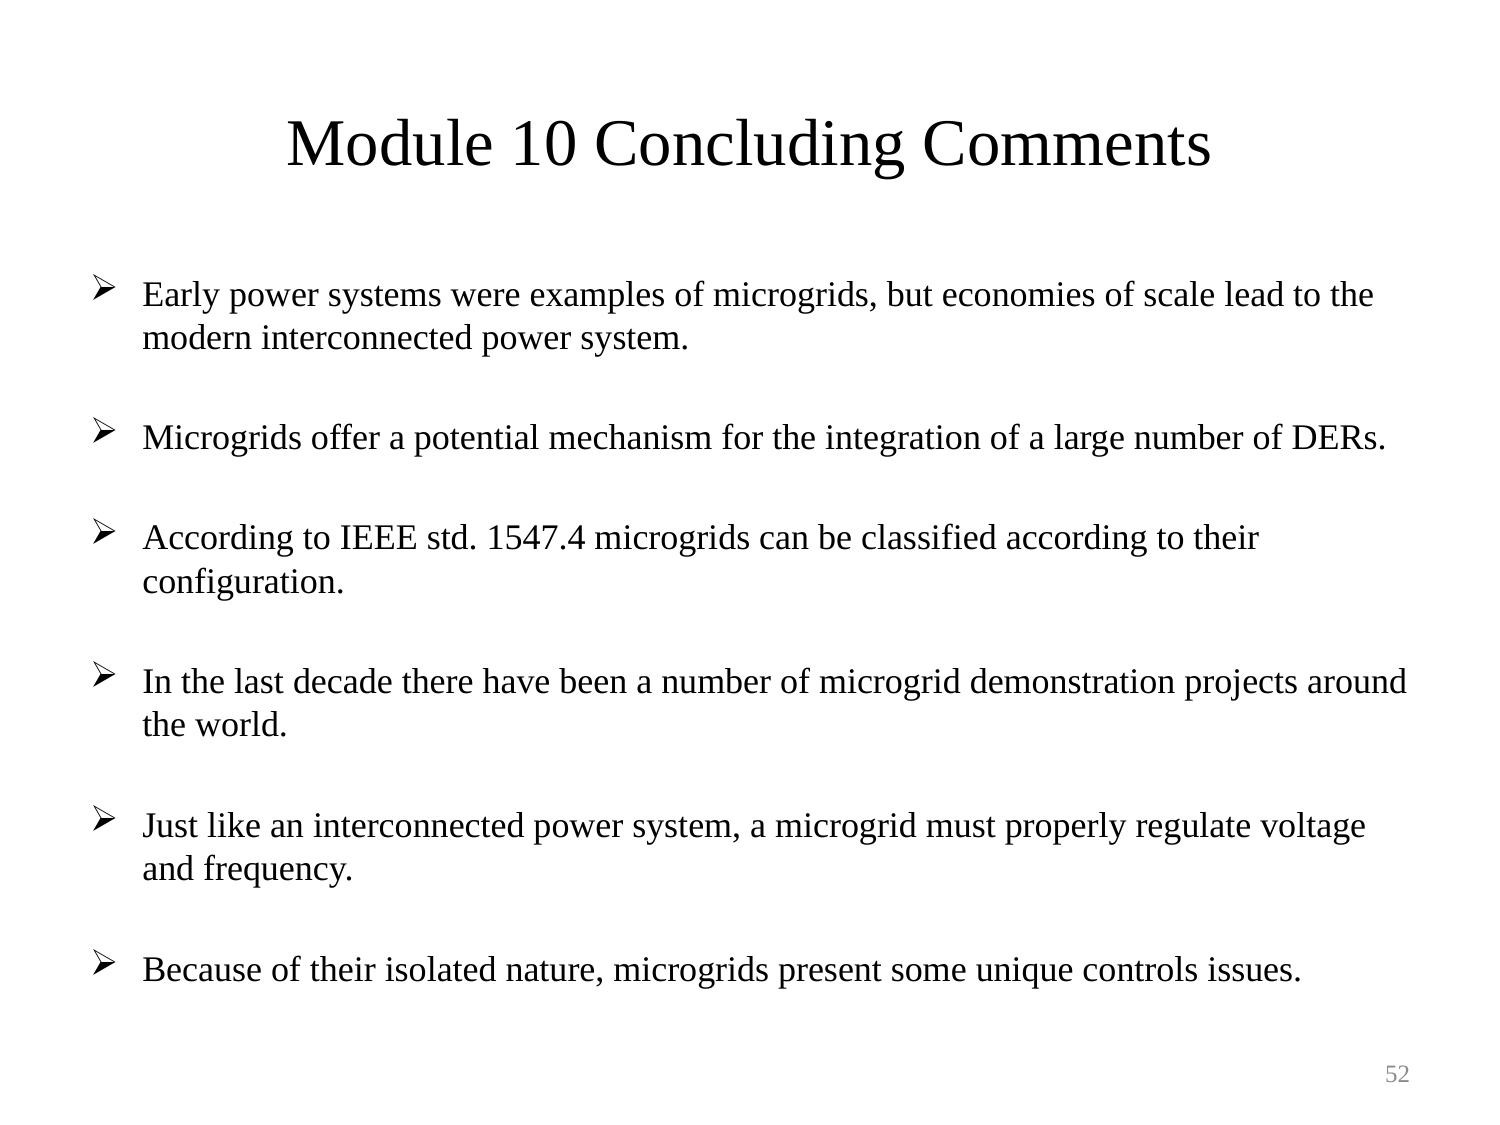

# Module 10 Concluding Comments
Early power systems were examples of microgrids, but economies of scale lead to the modern interconnected power system.

Microgrids offer a potential mechanism for the integration of a large number of DERs.

According to IEEE std. 1547.4 microgrids can be classified according to their configuration.

In the last decade there have been a number of microgrid demonstration projects around the world.

Just like an interconnected power system, a microgrid must properly regulate voltage and frequency.

Because of their isolated nature, microgrids present some unique controls issues.
52